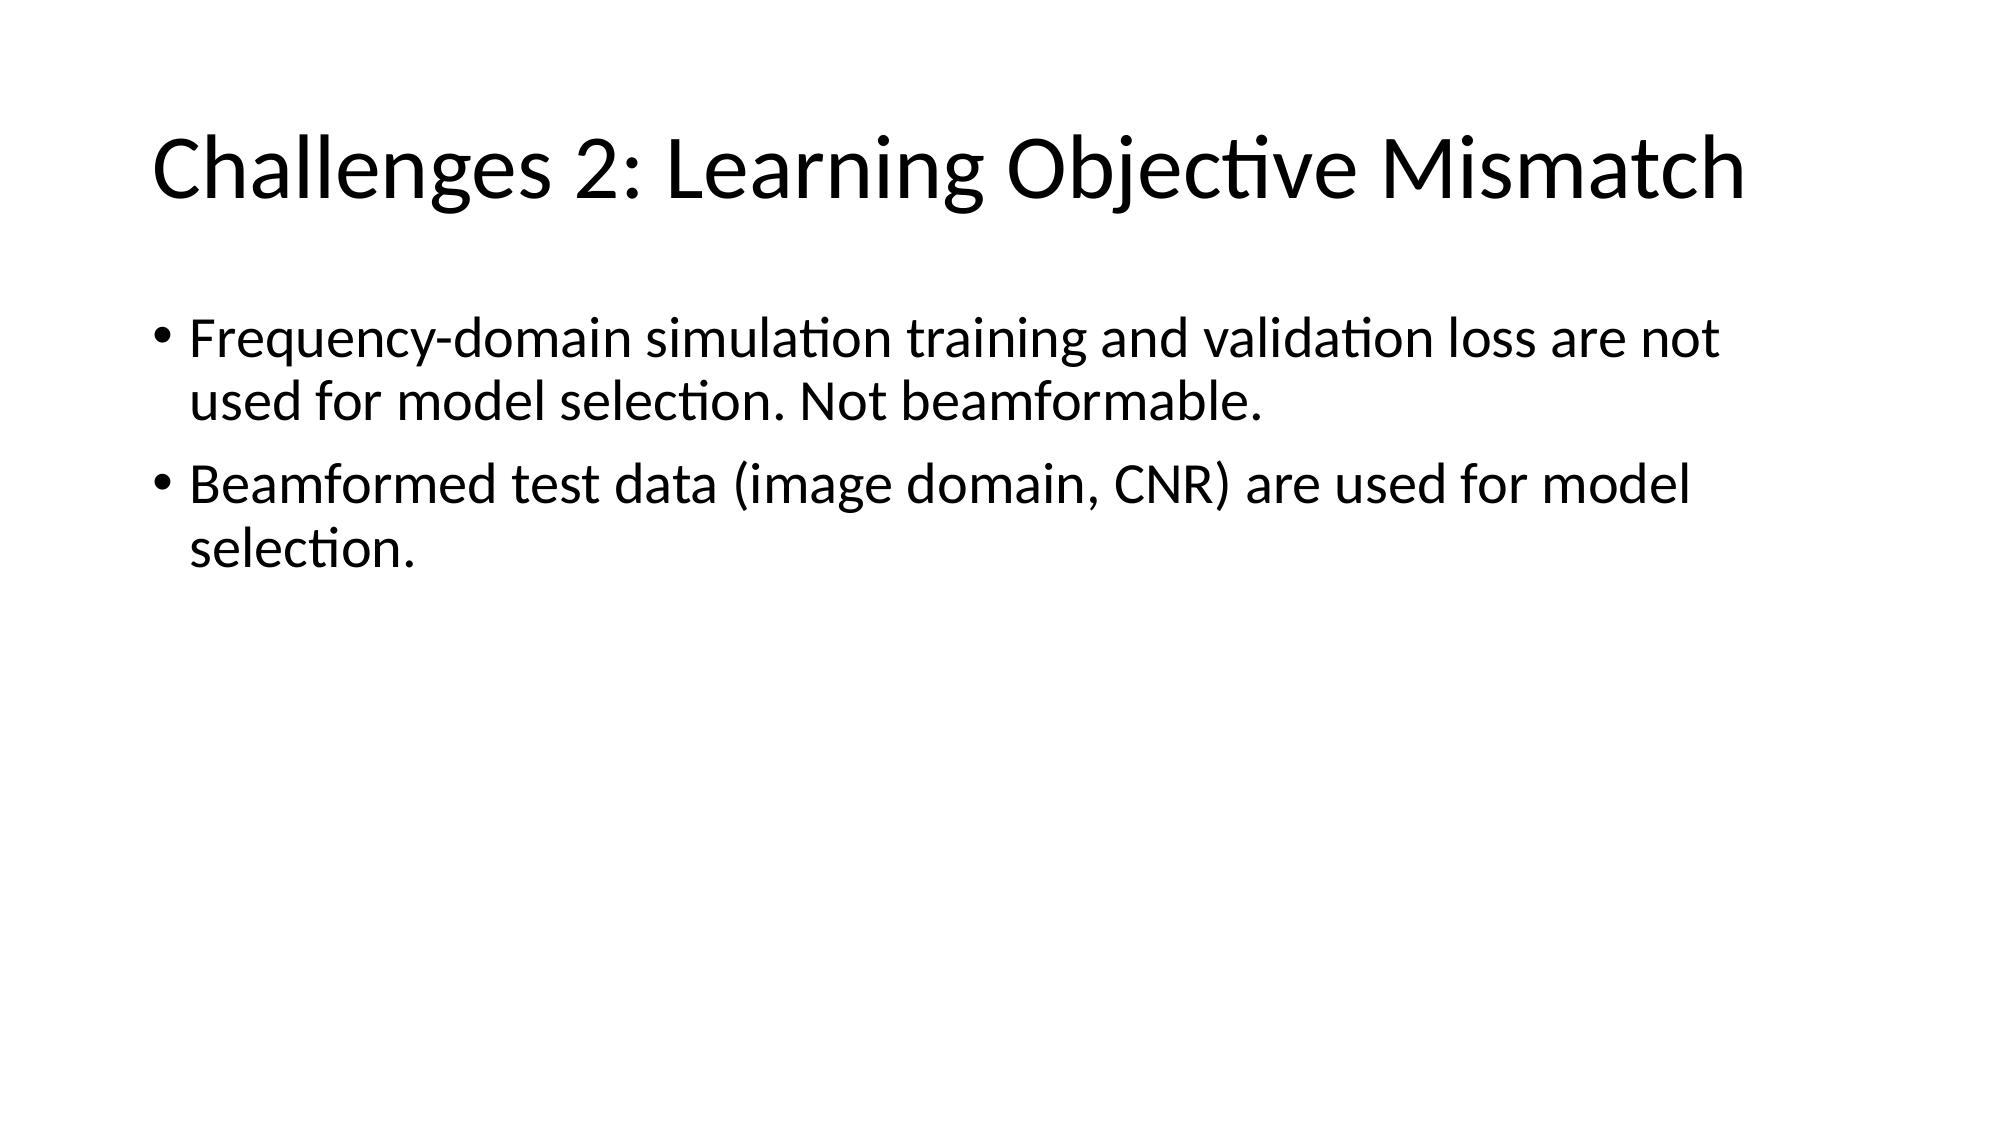

# Challenges 2: Learning Objective Mismatch
Frequency-domain simulation training and validation loss are not used for model selection. Not beamformable.
Beamformed test data (image domain, CNR) are used for model selection.